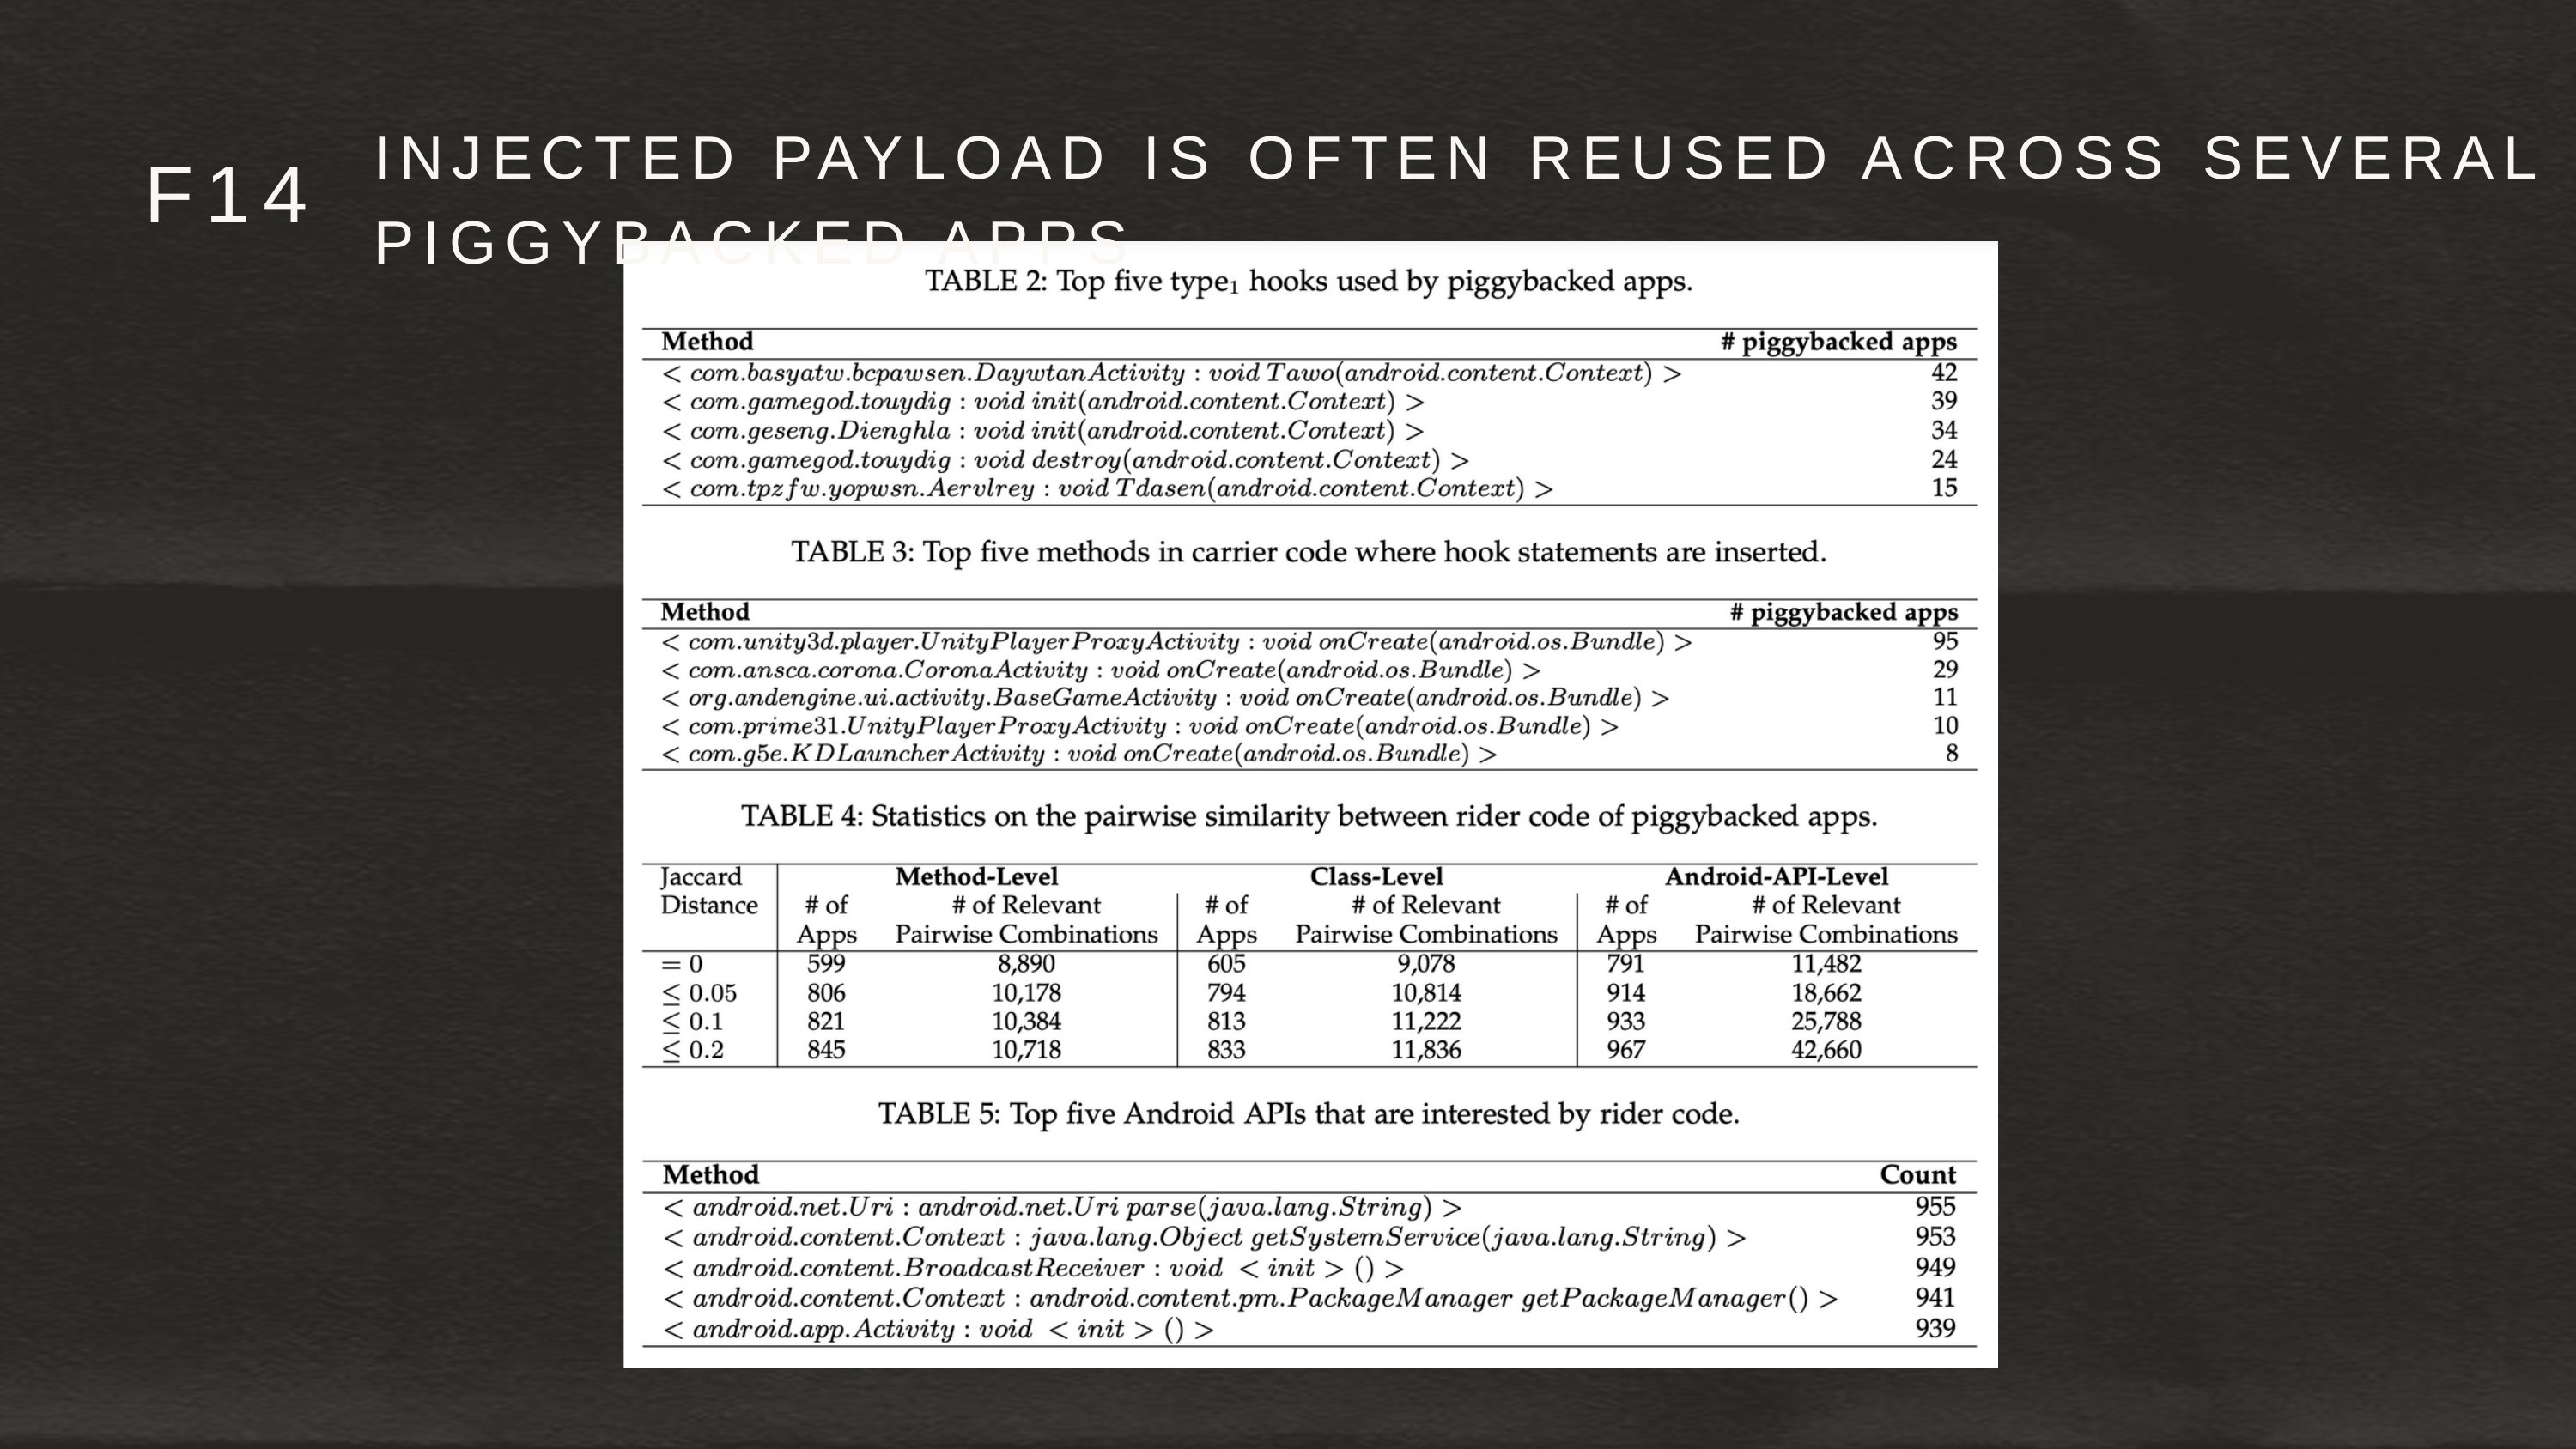

INJECTED PAYLOAD IS OFTEN REUSED ACROSS SEVERAL PIGGYBACKED APPS
F14